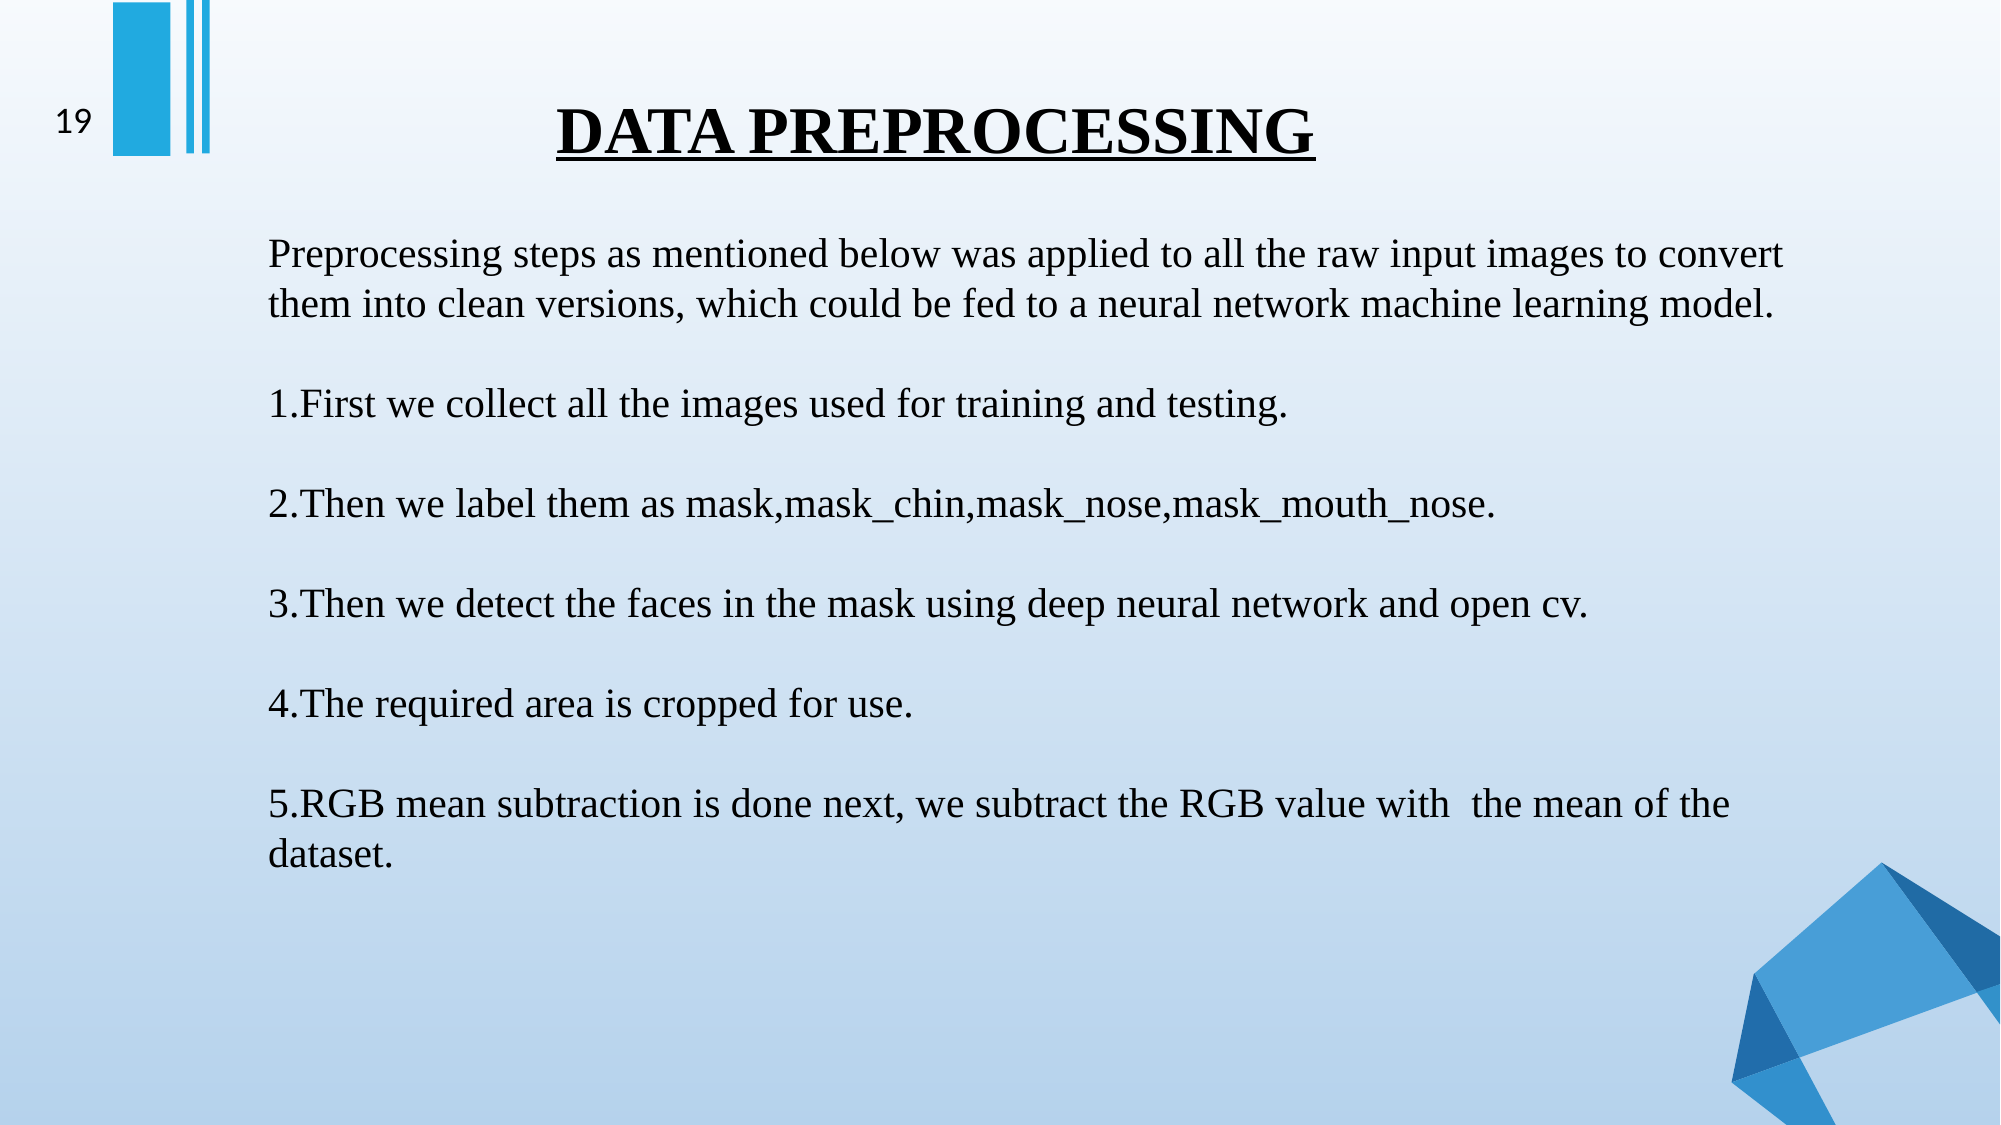

DATA PREPROCESSING
19
Preprocessing steps as mentioned below was applied to all the raw input images to convert them into clean versions, which could be fed to a neural network machine learning model.

1.First we collect all the images used for training and testing.

2.Then we label them as mask,mask_chin,mask_nose,mask_mouth_nose.

3.Then we detect the faces in the mask using deep neural network and open cv.

4.The required area is cropped for use.

5.RGB mean subtraction is done next, we subtract the RGB value with  the mean of the dataset.